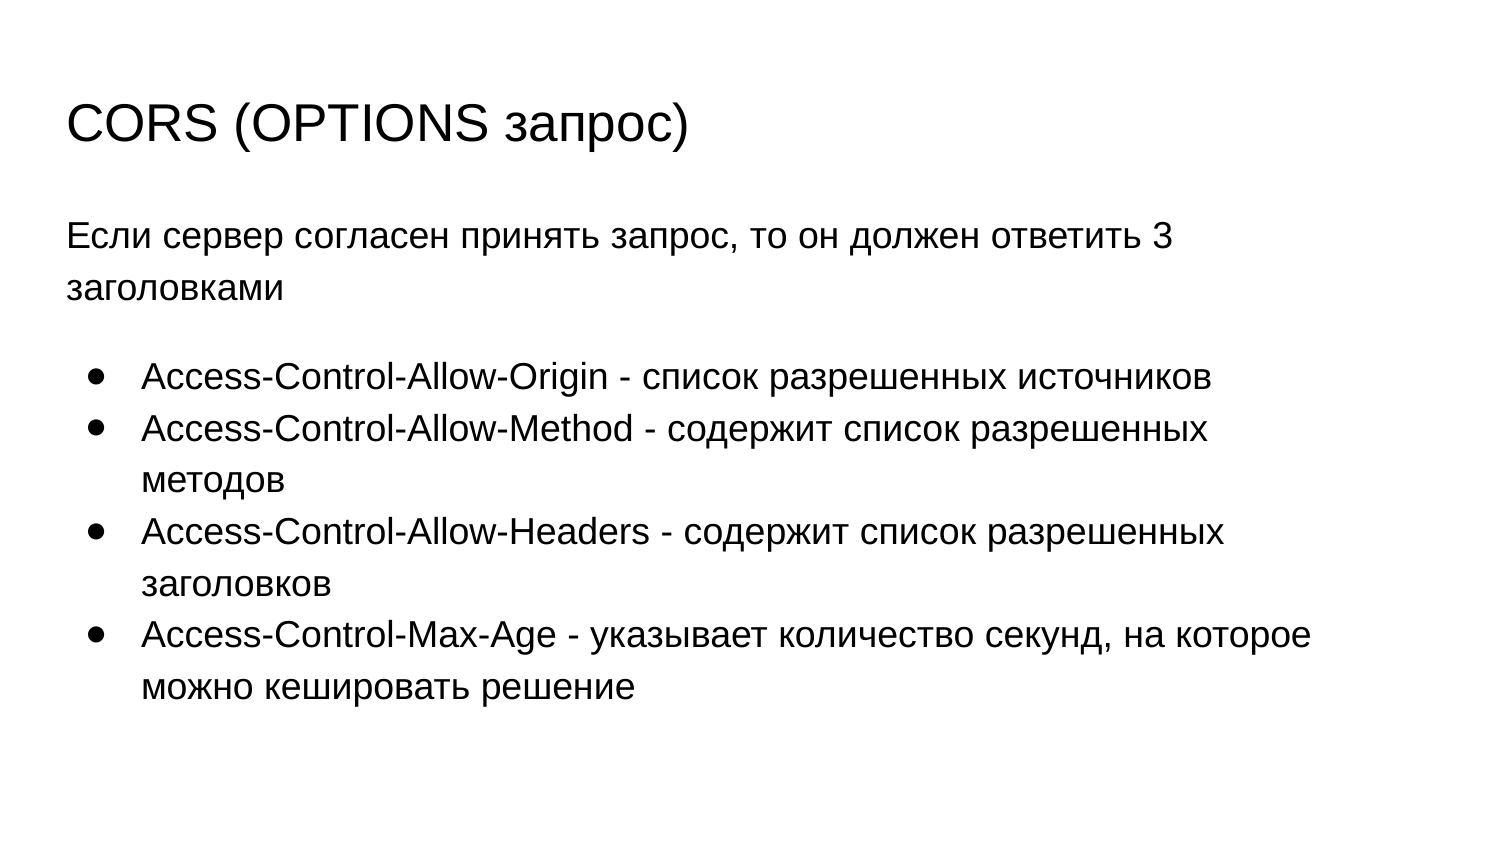

# CORS (OPTIONS запрос)
Если сервер согласен принять запрос, то он должен ответить 3 заголовками
Access-Control-Allow-Origin - список разрешенных источников
Access-Control-Allow-Method - содержит список разрешенных методов
Access-Control-Allow-Headers - содержит список разрешенных заголовков
Access-Control-Max-Age - указывает количество секунд, на которое можно кешировать решение